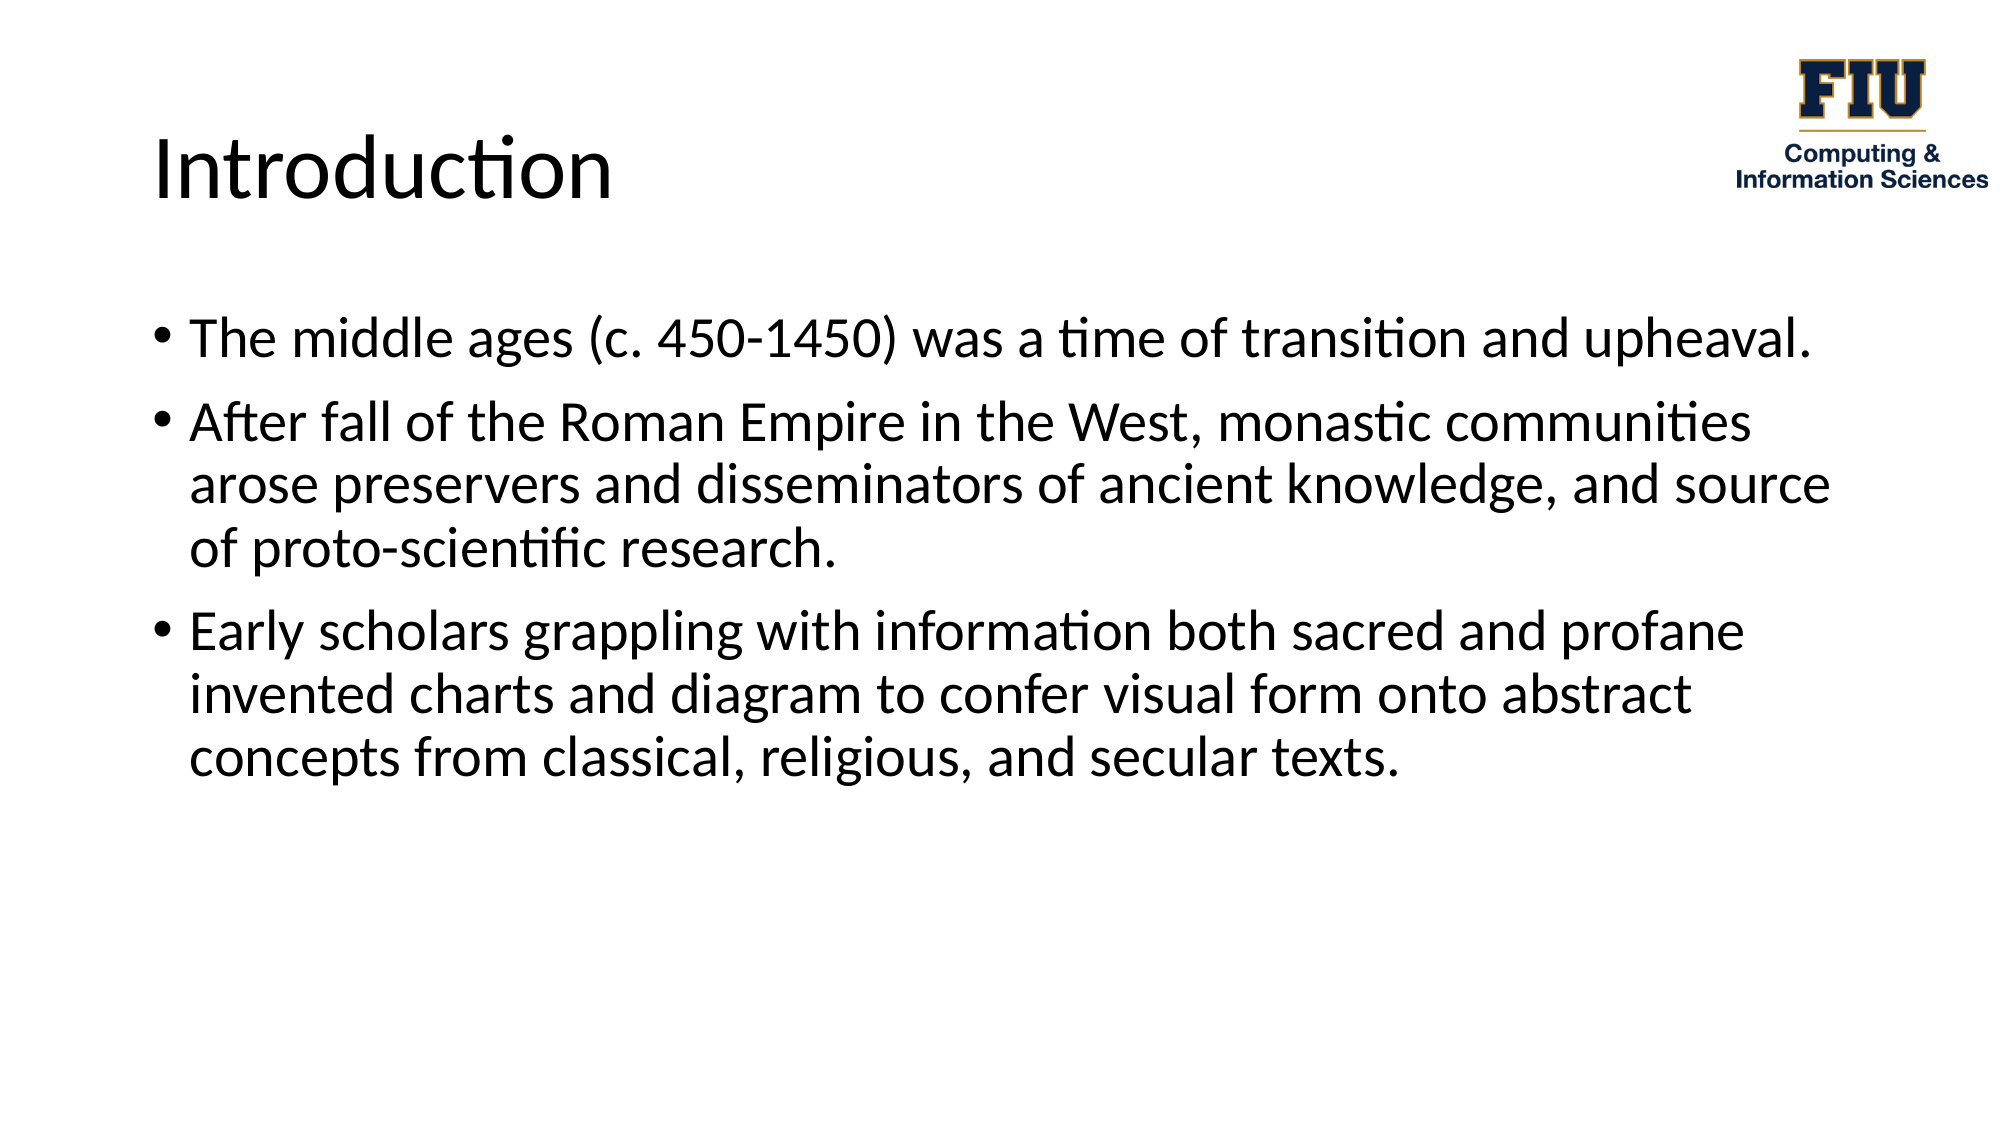

# Introduction
The middle ages (c. 450-1450) was a time of transition and upheaval.
After fall of the Roman Empire in the West, monastic communities arose preservers and disseminators of ancient knowledge, and source of proto-scientific research.
Early scholars grappling with information both sacred and profane invented charts and diagram to confer visual form onto abstract concepts from classical, religious, and secular texts.